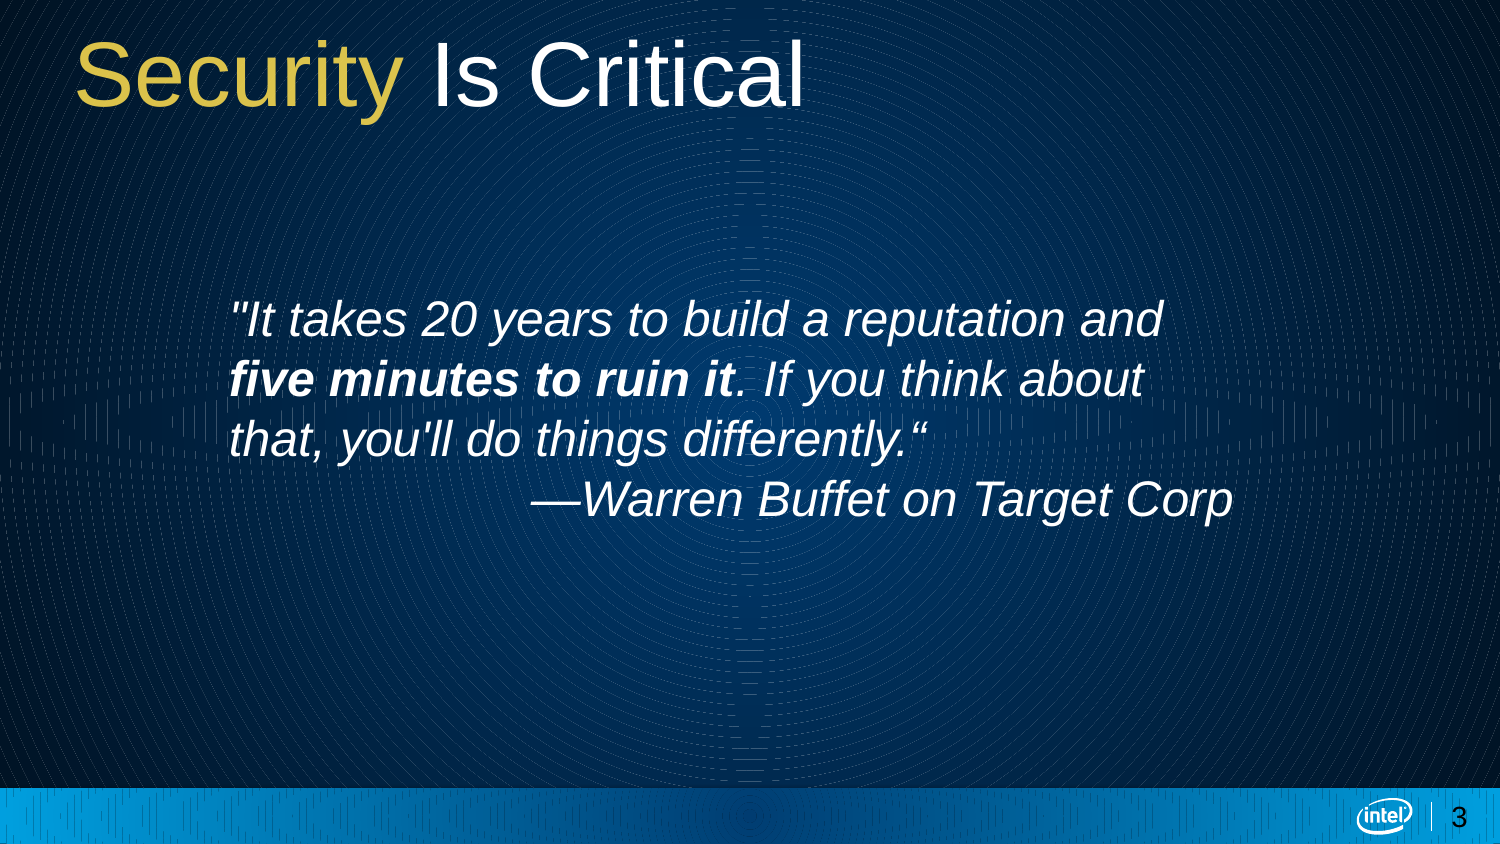

# Security Is Critical
"It takes 20 years to build a reputation and five minutes to ruin it. If you think about that, you'll do things differently.“
—Warren Buffet on Target Corp

3